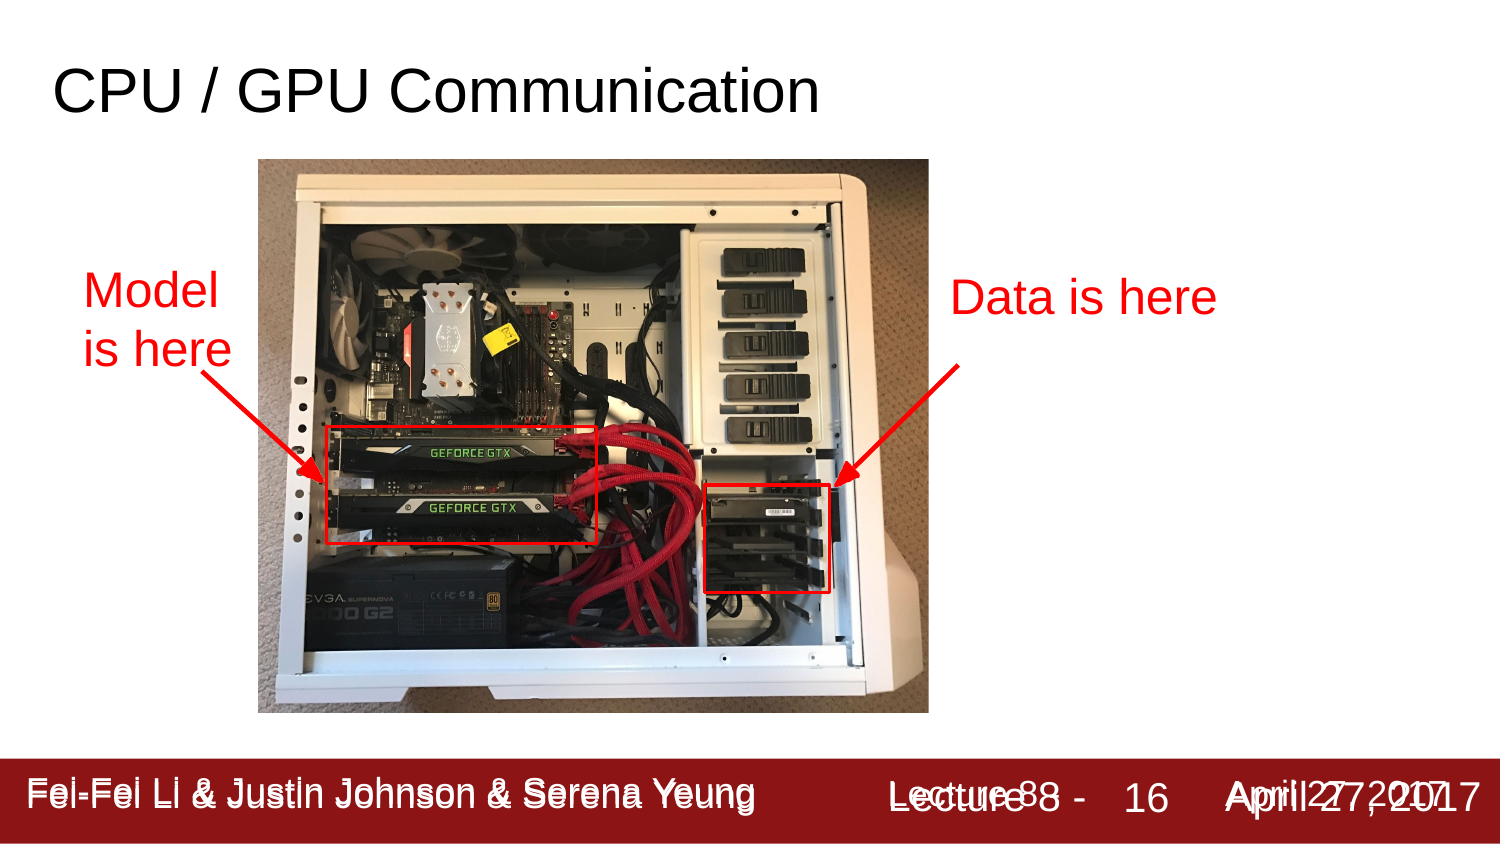

# CPU / GPU Communication

Model  is here
Data is here

Lecture 8 -
April 27, 2017
Fei-Fei Li & Justin Johnson & Serena Yeung
16
Fei-Fei Li & Justin Johnson & Serena Yeung	Lecture 8 -	April 27, 2017